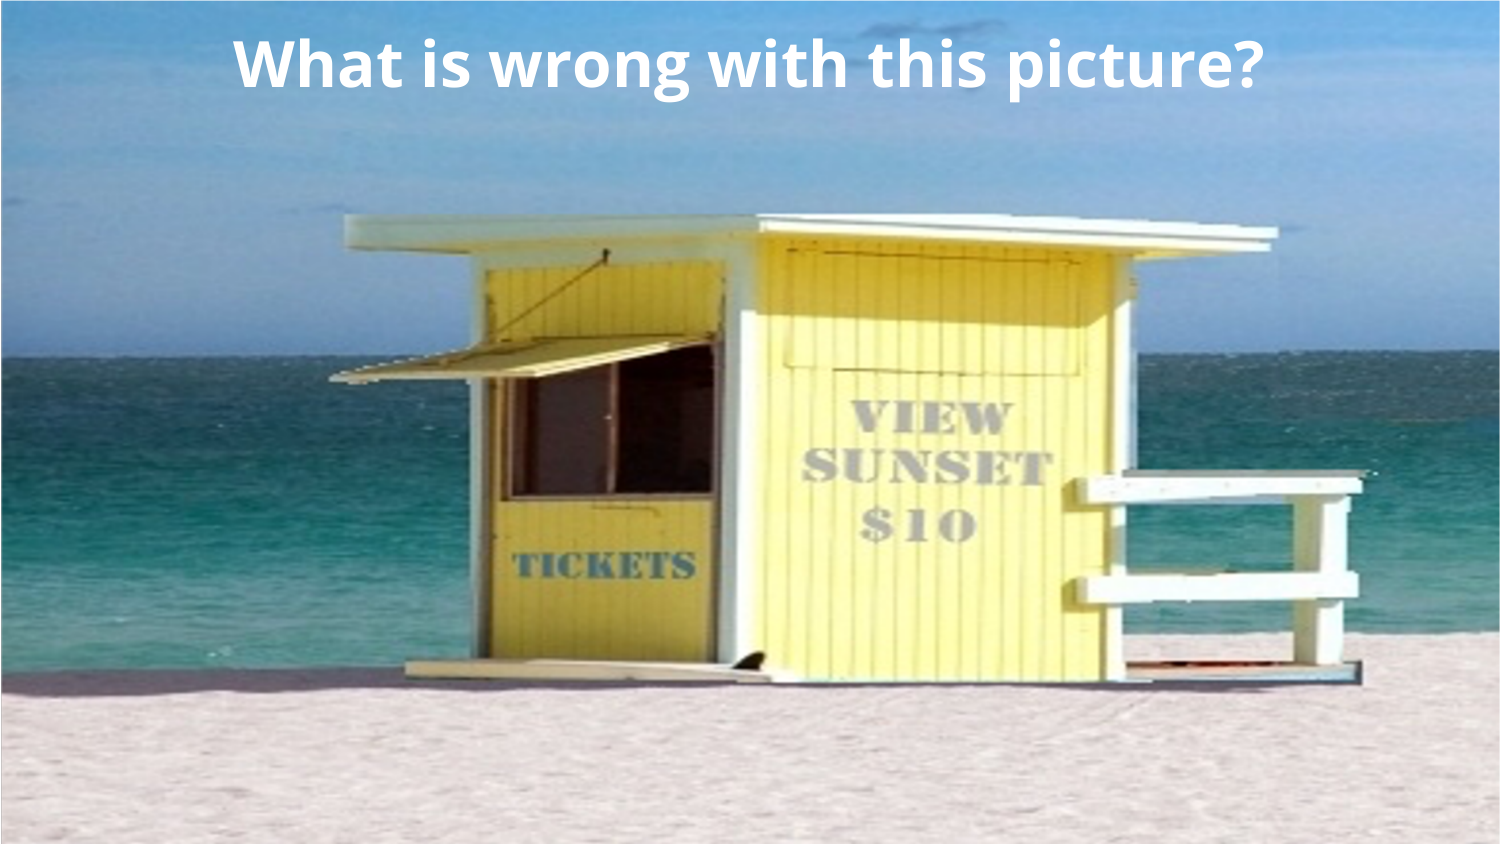

# What is wrong with this picture?